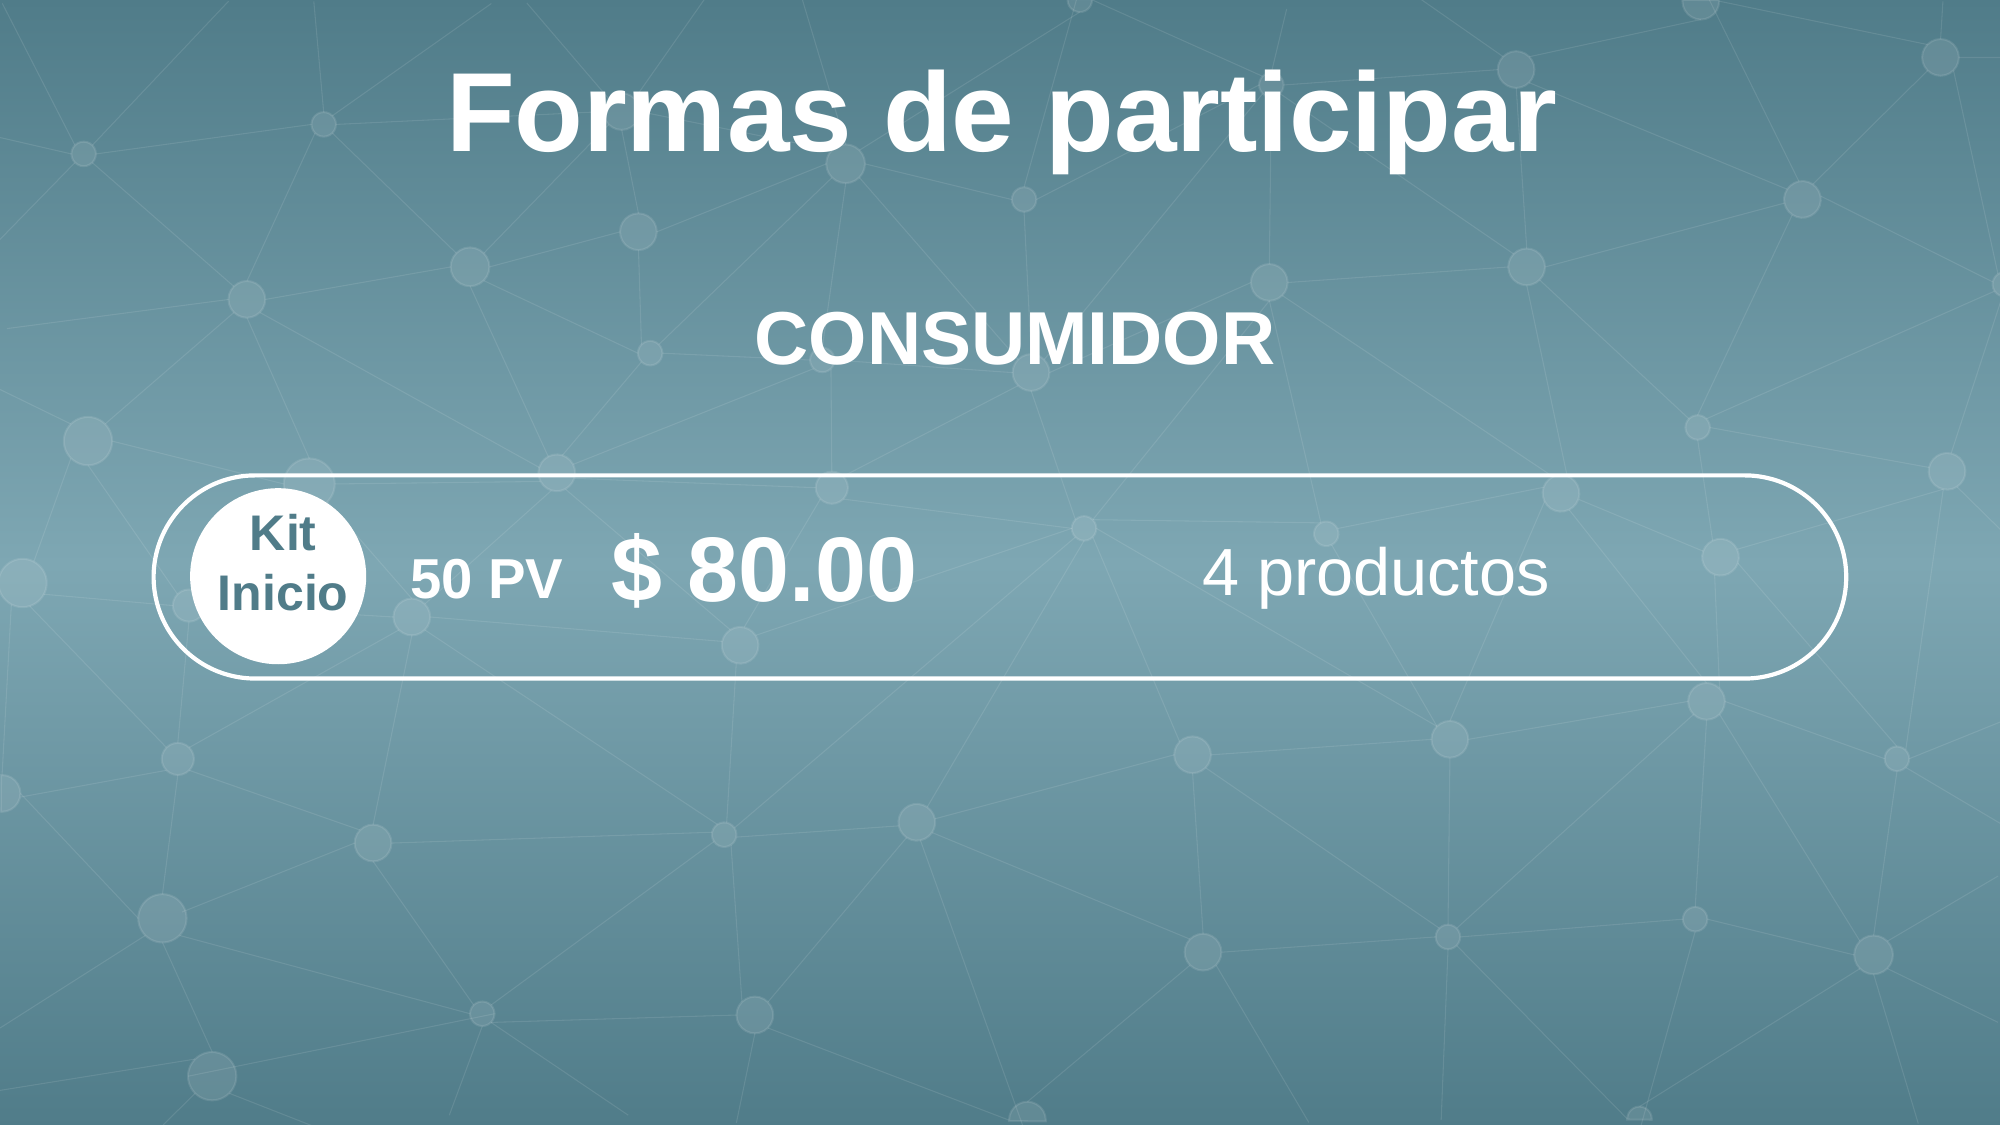

Formas de participar
CONSUMIDOR

Kit Inicio
$ 80.00
4 productos
50 PV